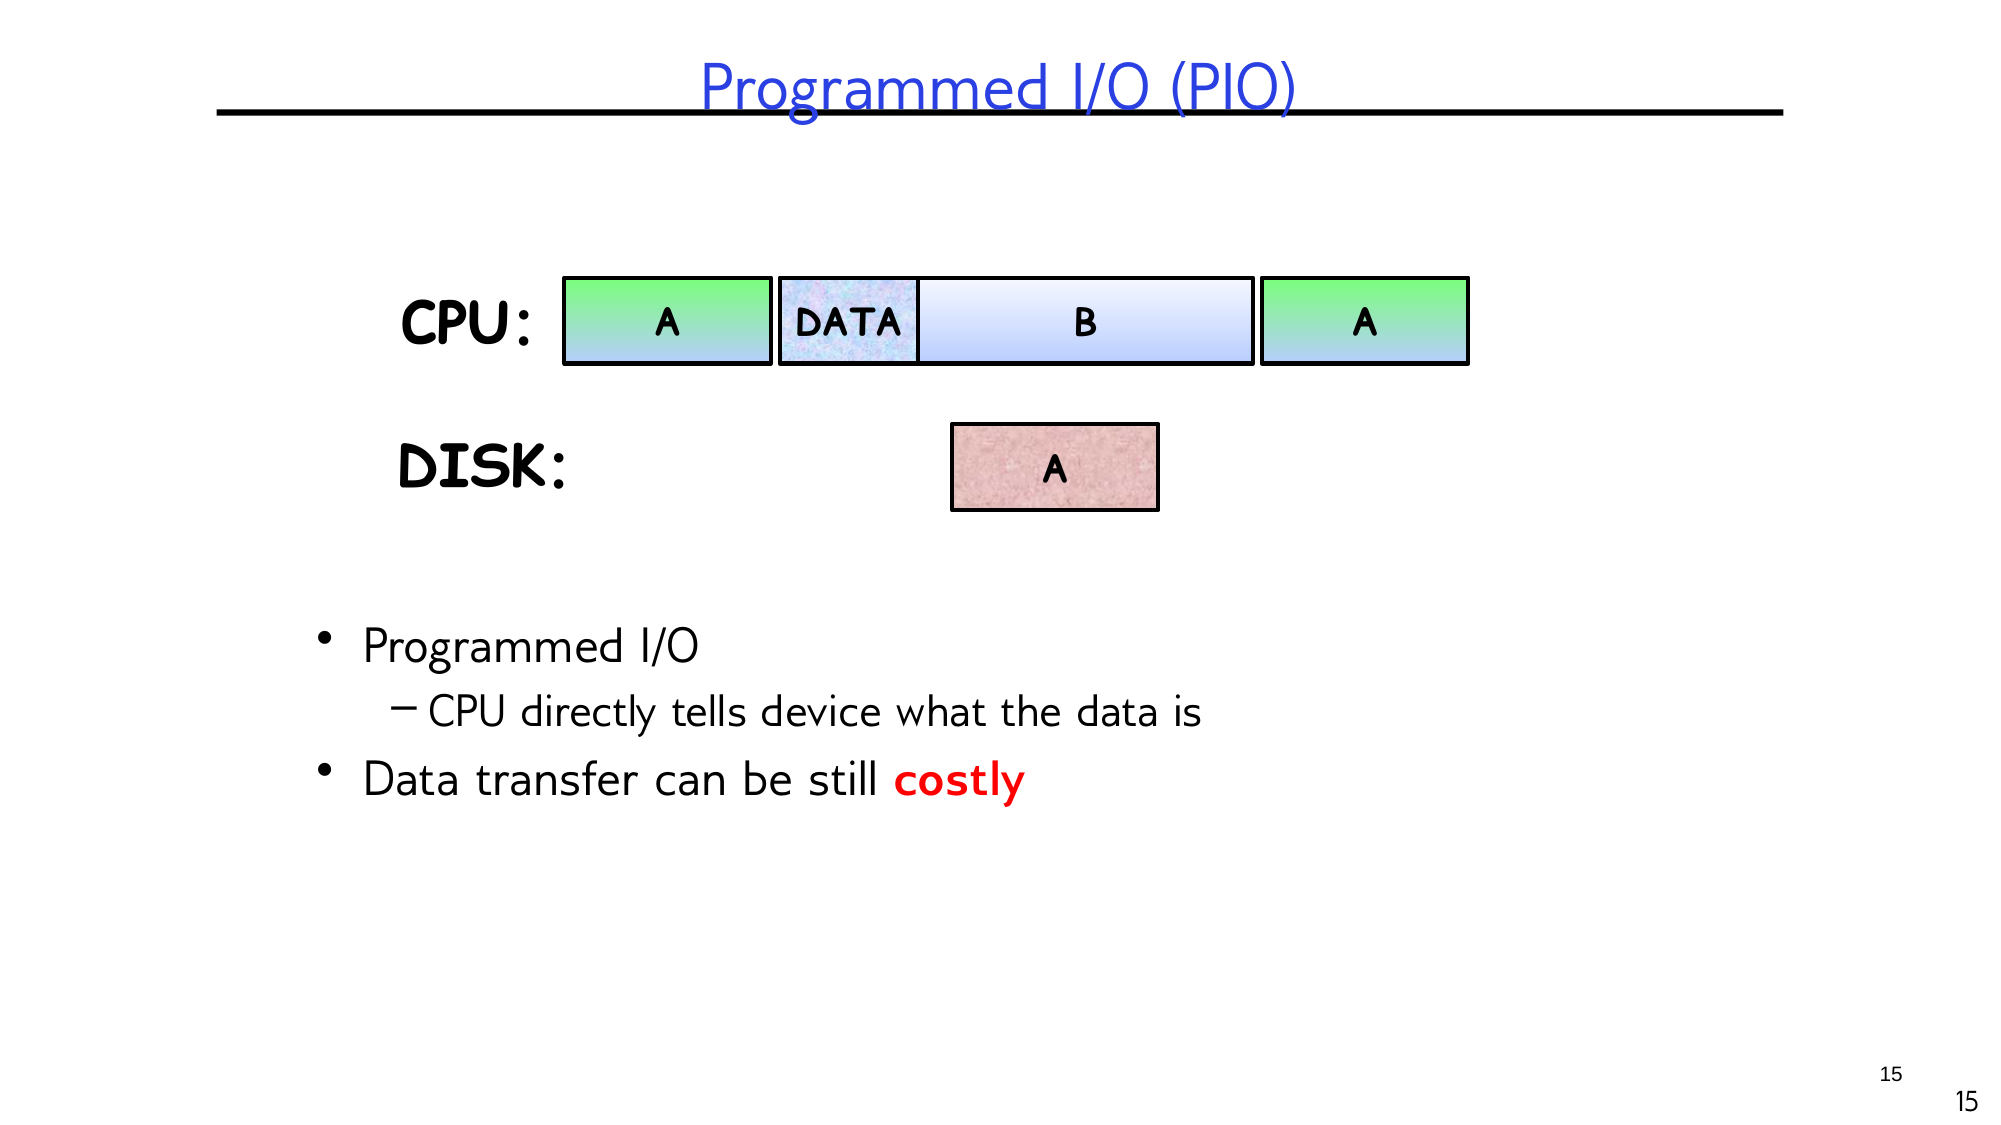

# Programmed I/O (PIO)
CPU:
A
DATA
B
A
DISK:
A
Programmed I/O
CPU directly tells device what the data is
Data transfer can be still costly